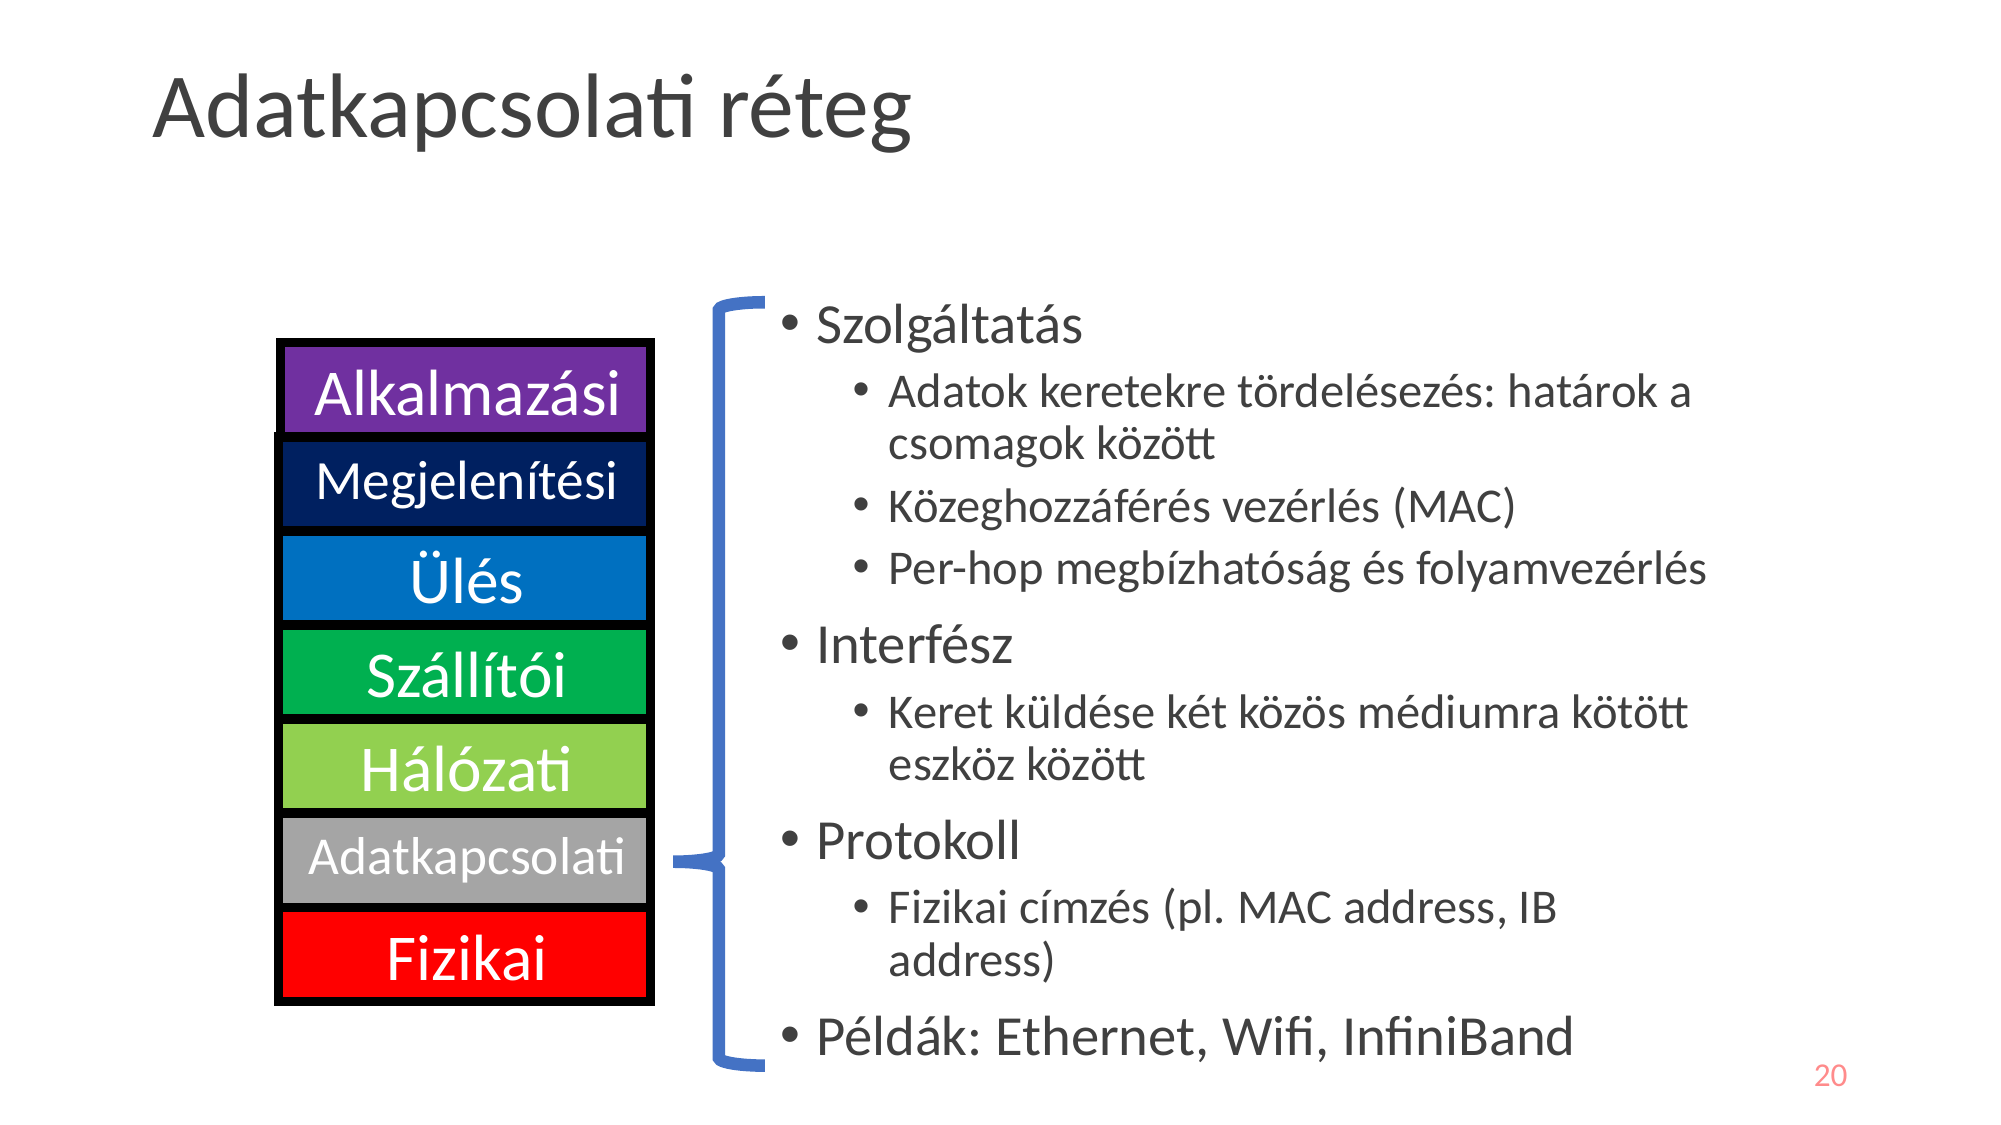

# Adatkapcsolati réteg
Szolgáltatás
Adatok keretekre tördelésezés: határok a csomagok között
Közeghozzáférés vezérlés (MAC)
Per-hop megbízhatóság és folyamvezérlés
Interfész
Keret küldése két közös médiumra kötött eszköz között
Protokoll
Fizikai címzés (pl. MAC address, IB address)
Példák: Ethernet, Wifi, InfiniBand

Alkalmazási

Megjelenítési

Ülés

Szállítói

Hálózati

Adatkapcsolati

Fizikai

20